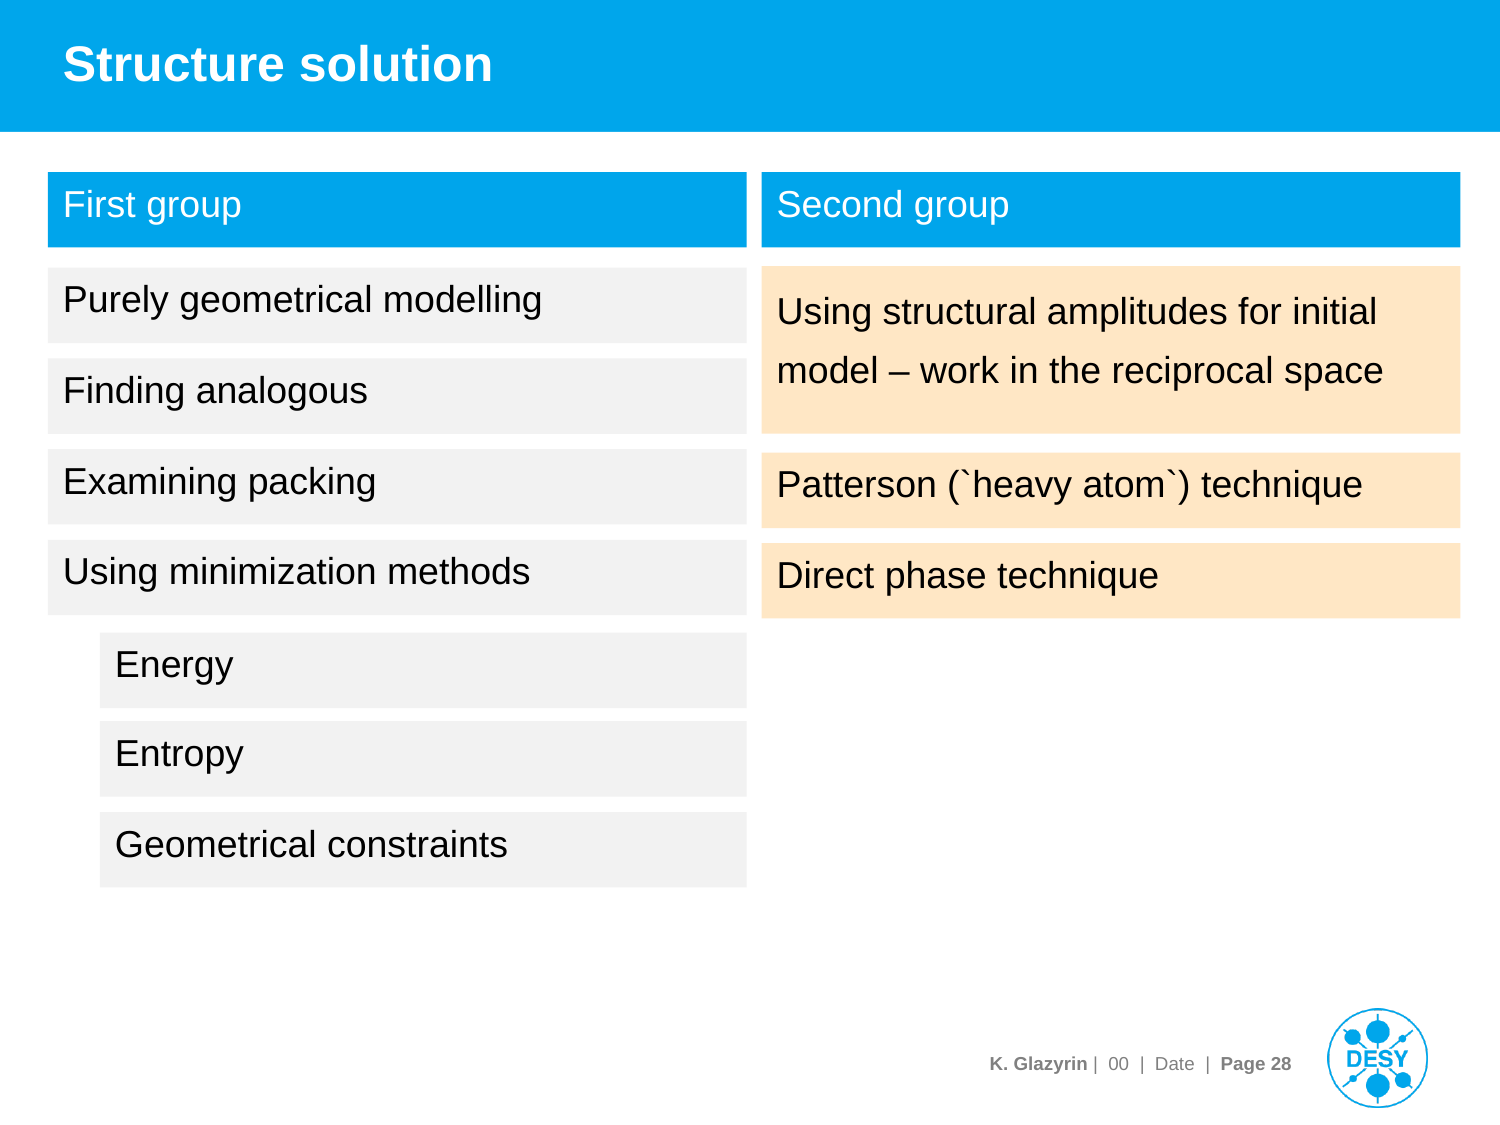

# Structure solution
Second group
First group
Using structural amplitudes for initial model – work in the reciprocal space
Purely geometrical modelling
Finding analogous
Examining packing
Patterson (`heavy atom`) technique
Using minimization methods
Direct phase technique
Energy
Entropy
Geometrical constraints